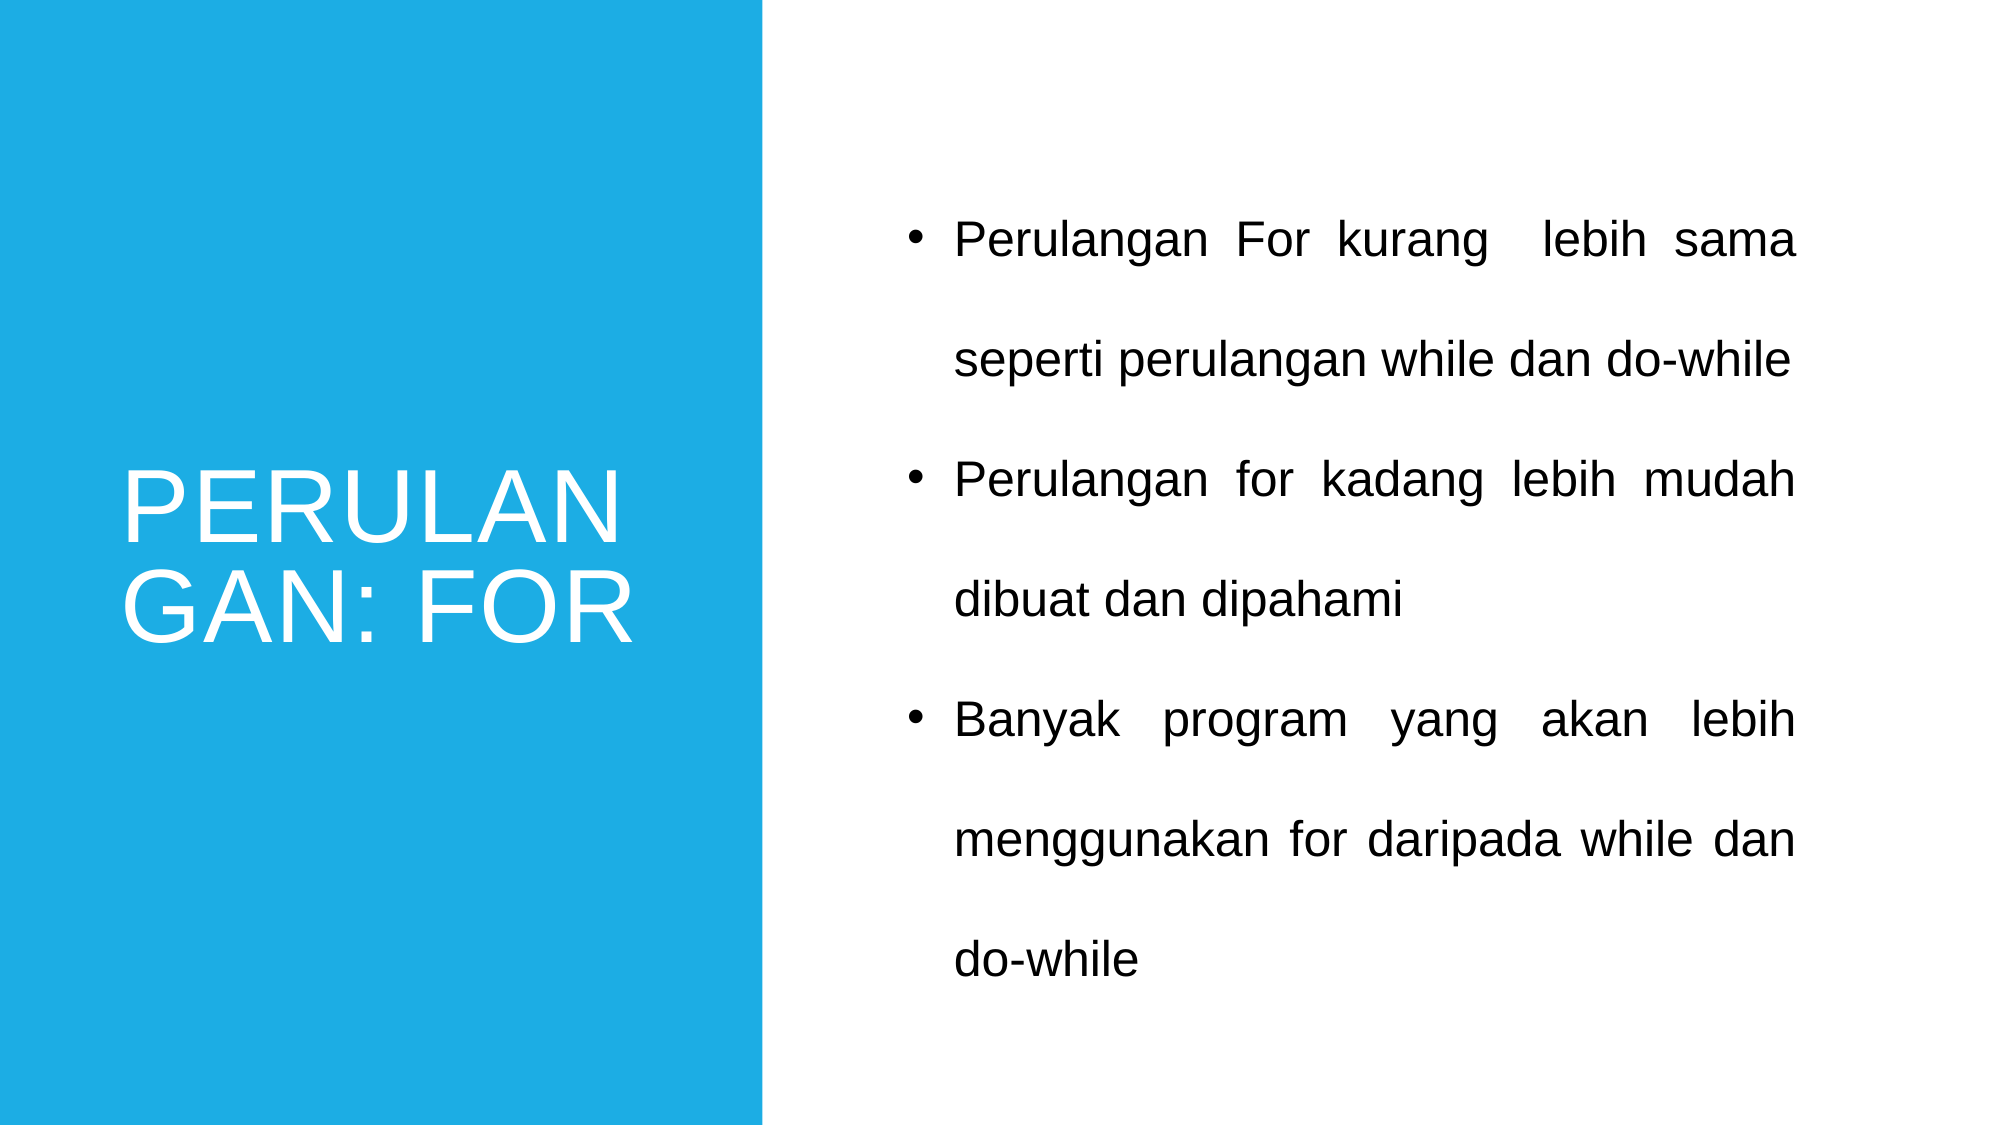

# Perulangan: For
Perulangan For kurang  lebih sama seperti perulangan while dan do-while
Perulangan for kadang lebih mudah dibuat dan dipahami
Banyak program yang akan lebih menggunakan for daripada while dan do-while